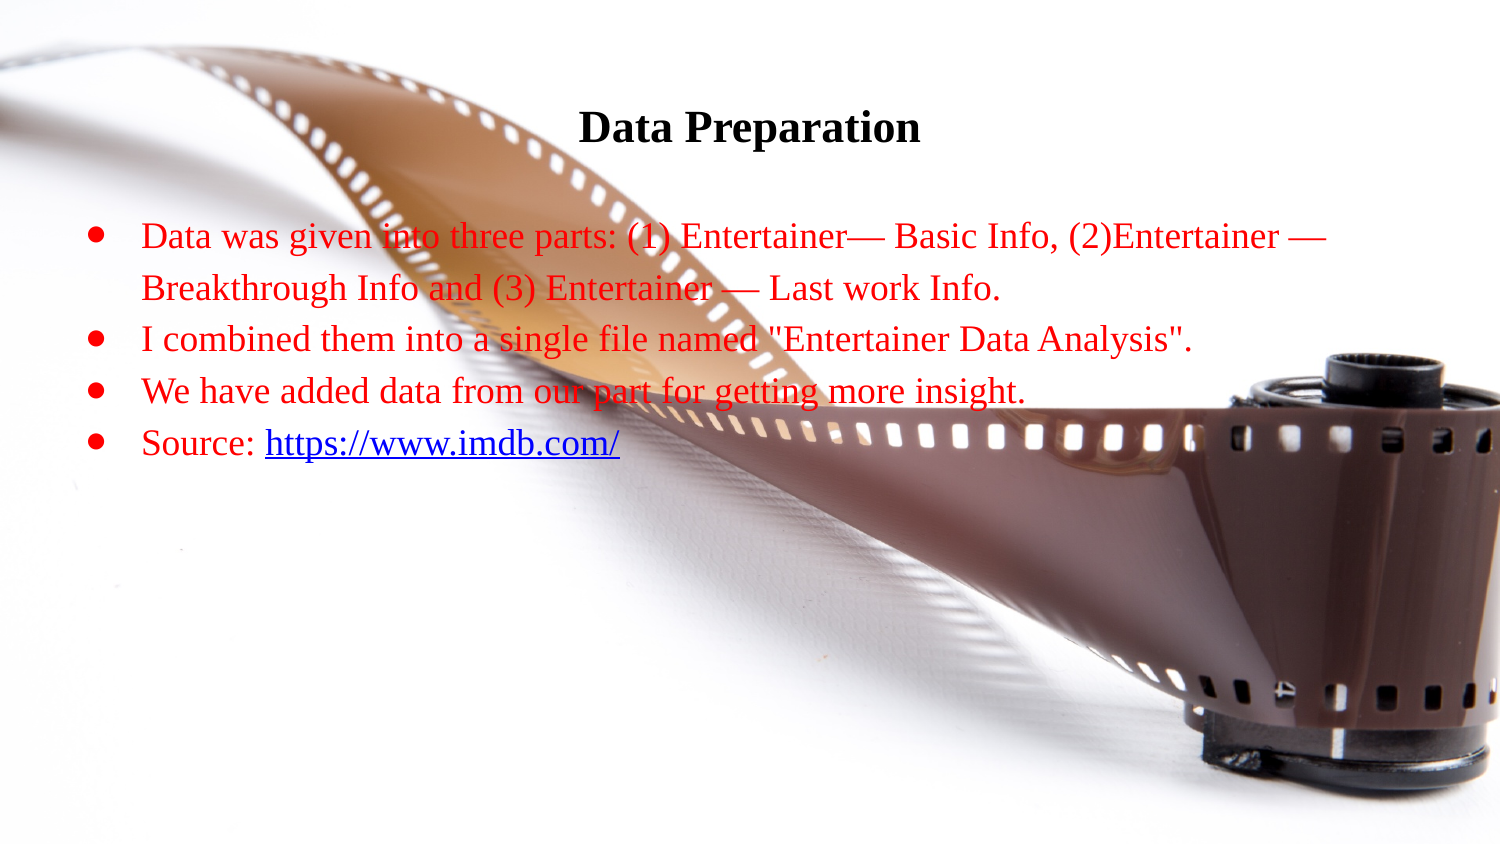

# Data Preparation
Data was given into three parts: (1) Entertainer— Basic Info, (2)Entertainer — Breakthrough Info and (3) Entertainer — Last work Info.
I combined them into a single file named "Entertainer Data Analysis".
We have added data from our part for getting more insight.
Source: https://www.imdb.com/